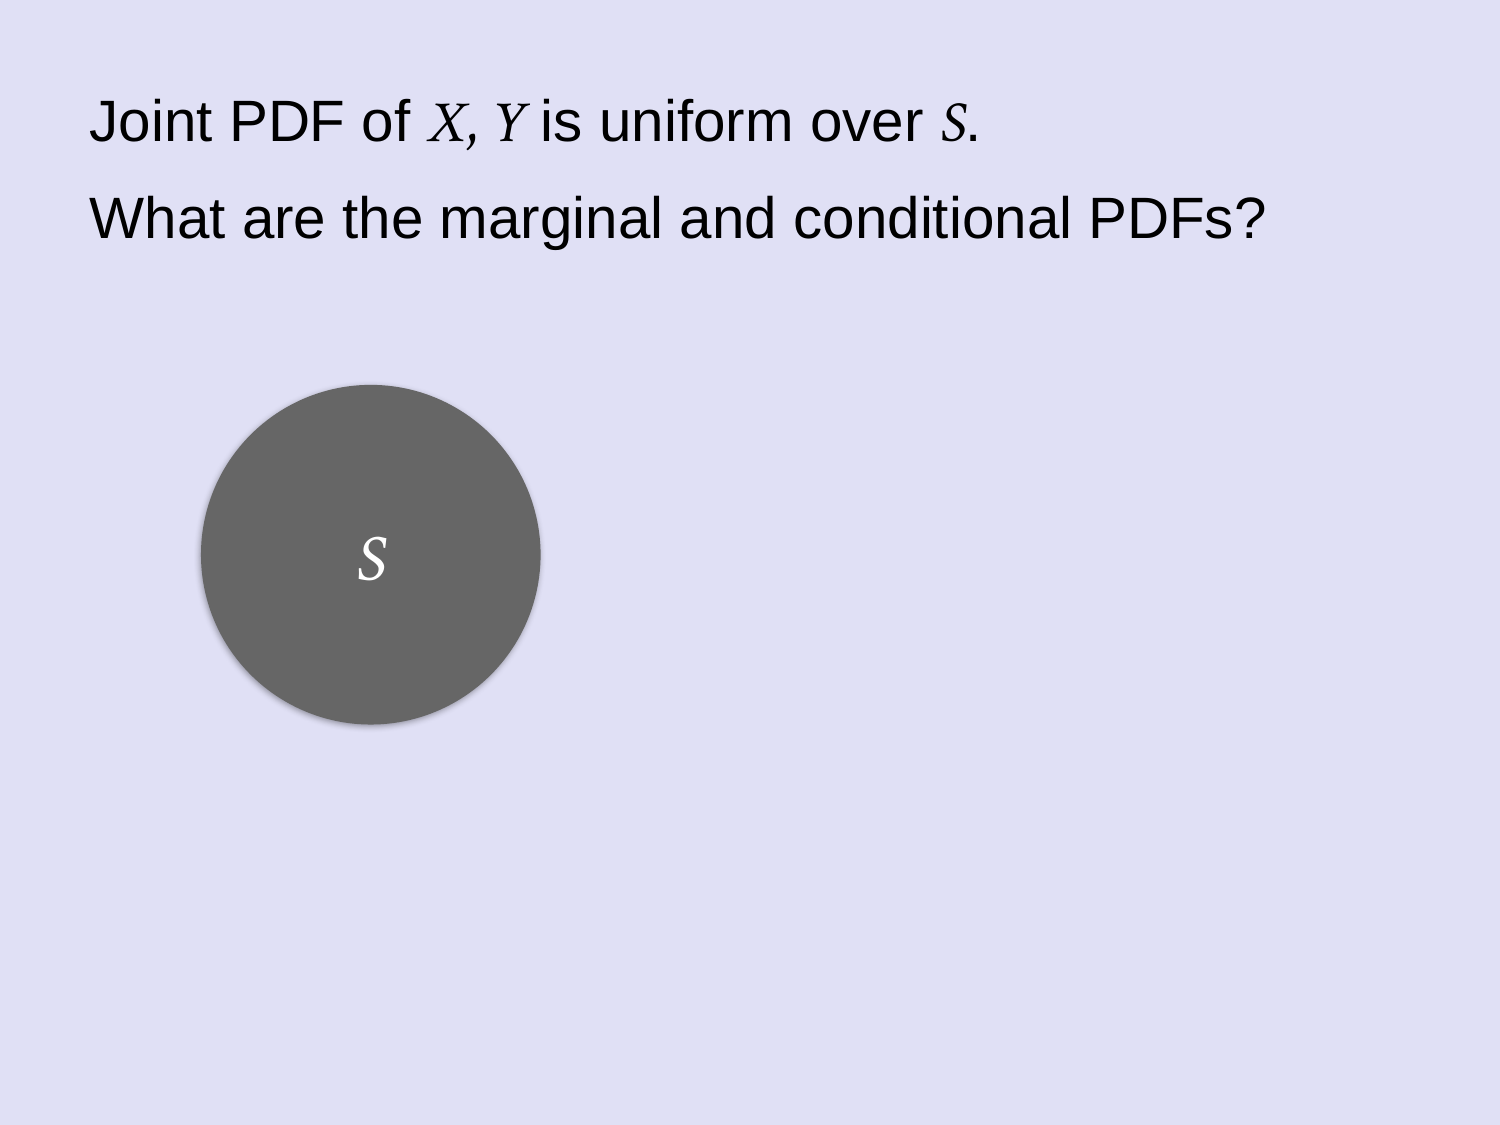

Joint PDF of X, Y is uniform over S.
What are the marginal and conditional PDFs?

S